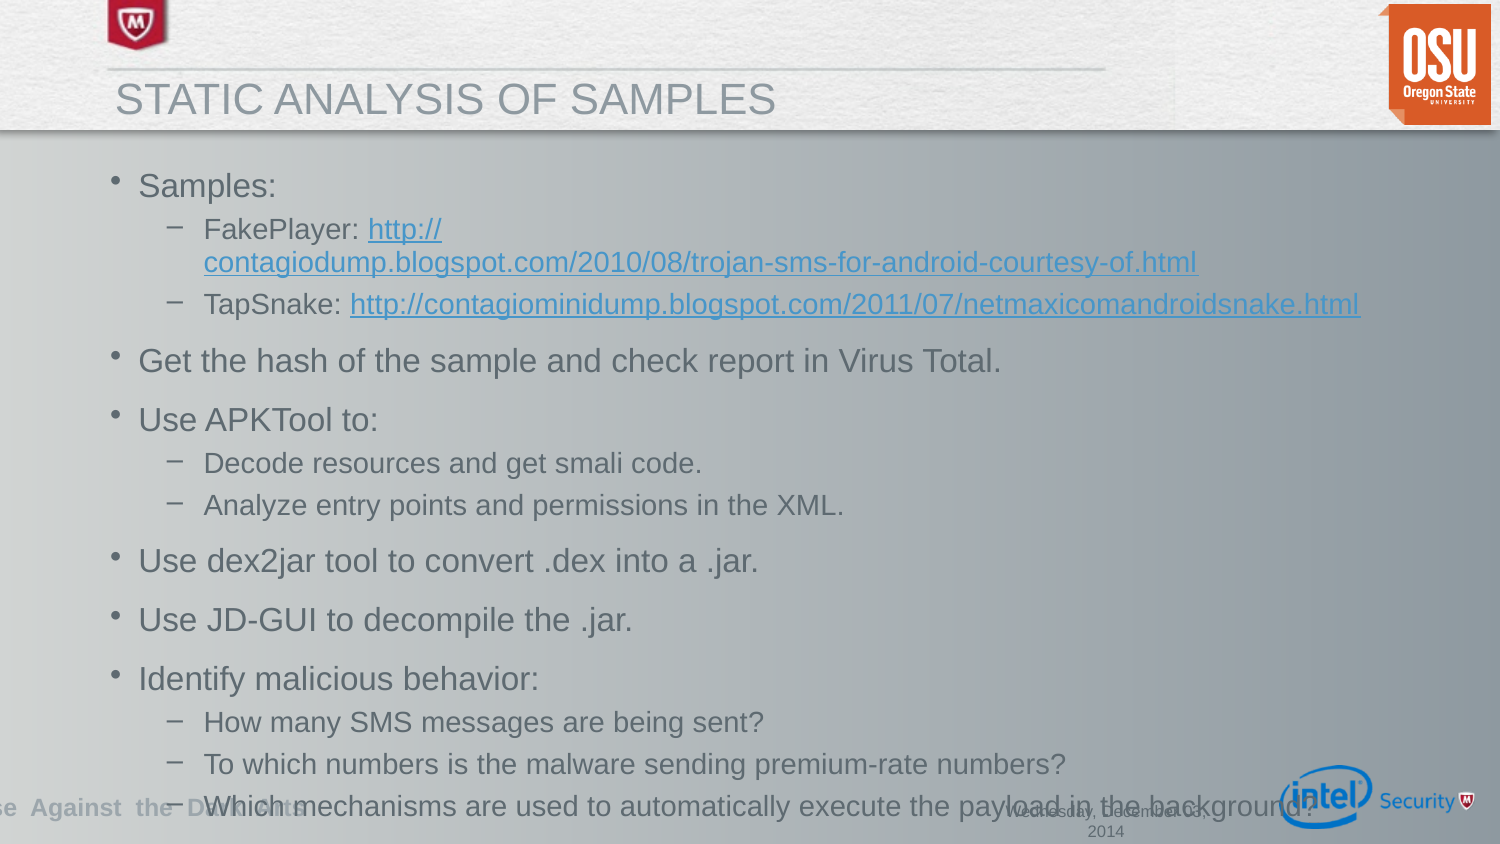

# Static Analysis of samples
Samples:
FakePlayer: http://contagiodump.blogspot.com/2010/08/trojan-sms-for-android-courtesy-of.html
TapSnake: http://contagiominidump.blogspot.com/2011/07/netmaxicomandroidsnake.html
Get the hash of the sample and check report in Virus Total.
Use APKTool to:
Decode resources and get smali code.
Analyze entry points and permissions in the XML.
Use dex2jar tool to convert .dex into a .jar.
Use JD-GUI to decompile the .jar.
Identify malicious behavior:
How many SMS messages are being sent?
To which numbers is the malware sending premium-rate numbers?
Which mechanisms are used to automatically execute the payload in the background?
Wednesday, December 03, 2014